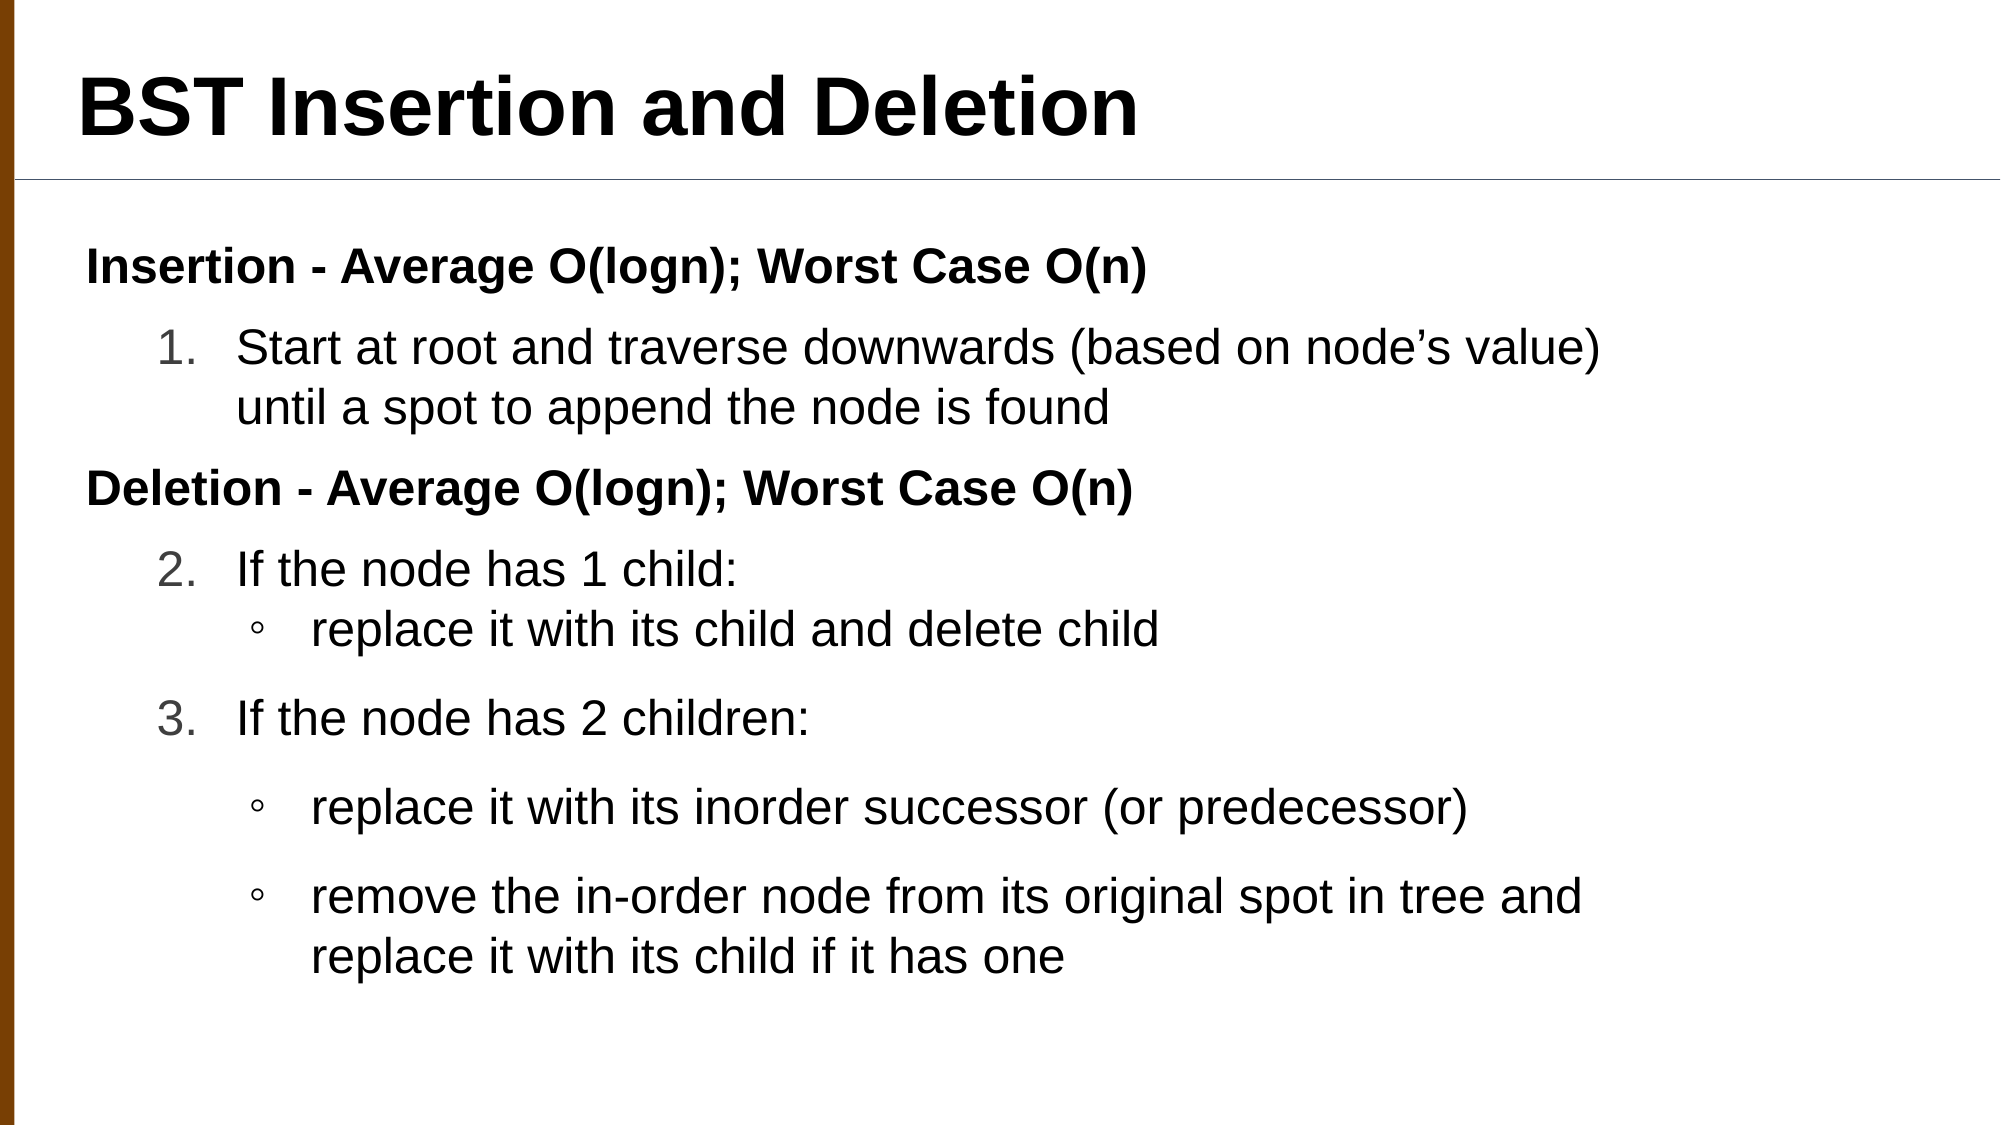

BST Insertion and Deletion
Insertion - Average O(logn); Worst Case O(n)
Start at root and traverse downwards (based on node’s value) until a spot to append the node is found
Deletion - Average O(logn); Worst Case O(n)
If the node has 1 child:
replace it with its child and delete child
If the node has 2 children:
replace it with its inorder successor (or predecessor)
remove the in-order node from its original spot in tree and replace it with its child if it has one